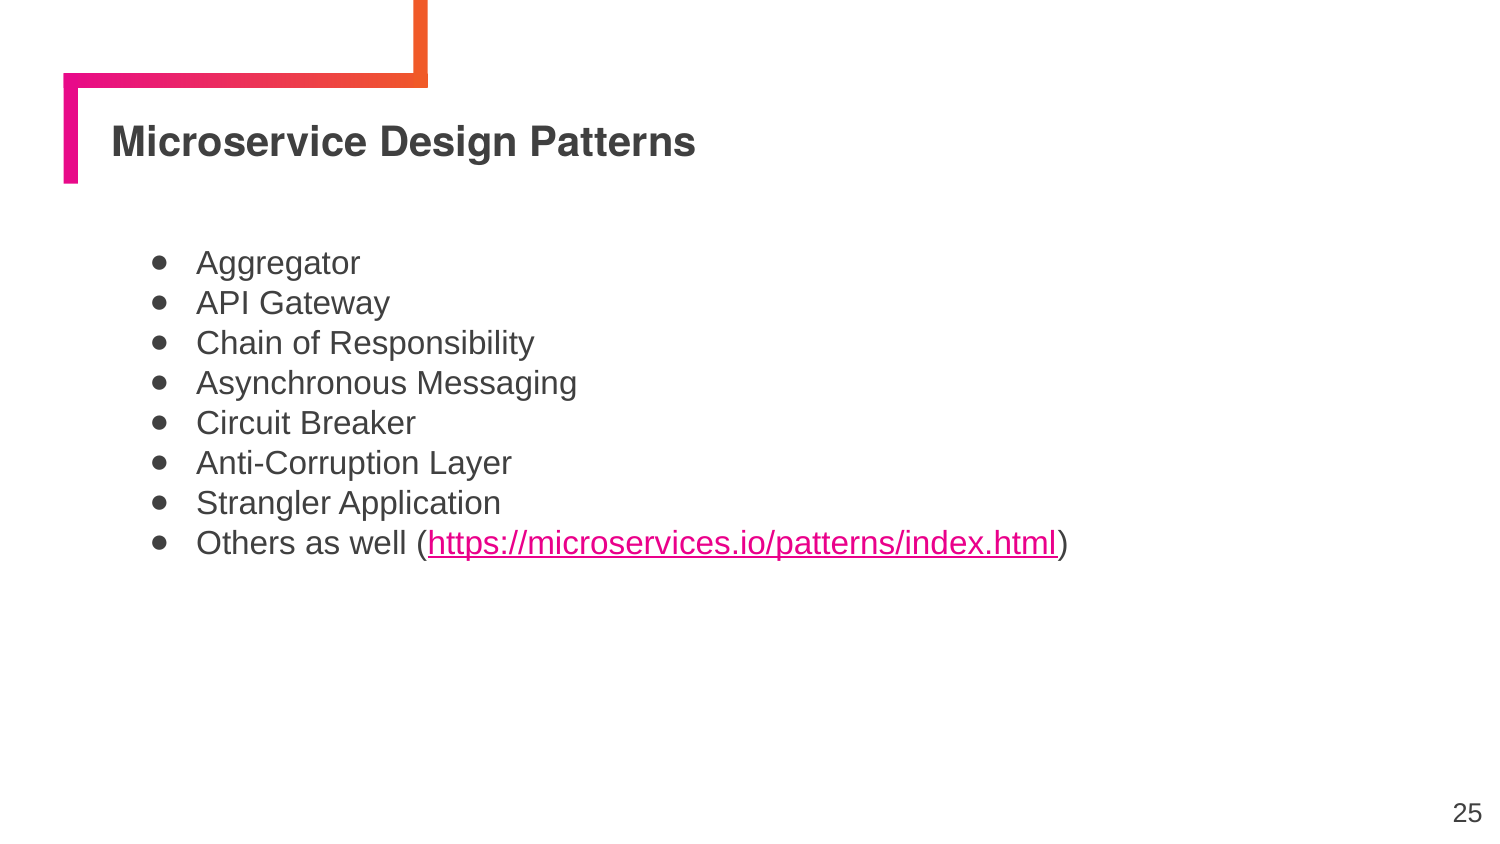

# Microservice Design Patterns
Aggregator
API Gateway
Chain of Responsibility
Asynchronous Messaging
Circuit Breaker
Anti-Corruption Layer
Strangler Application
Others as well (https://microservices.io/patterns/index.html)
25